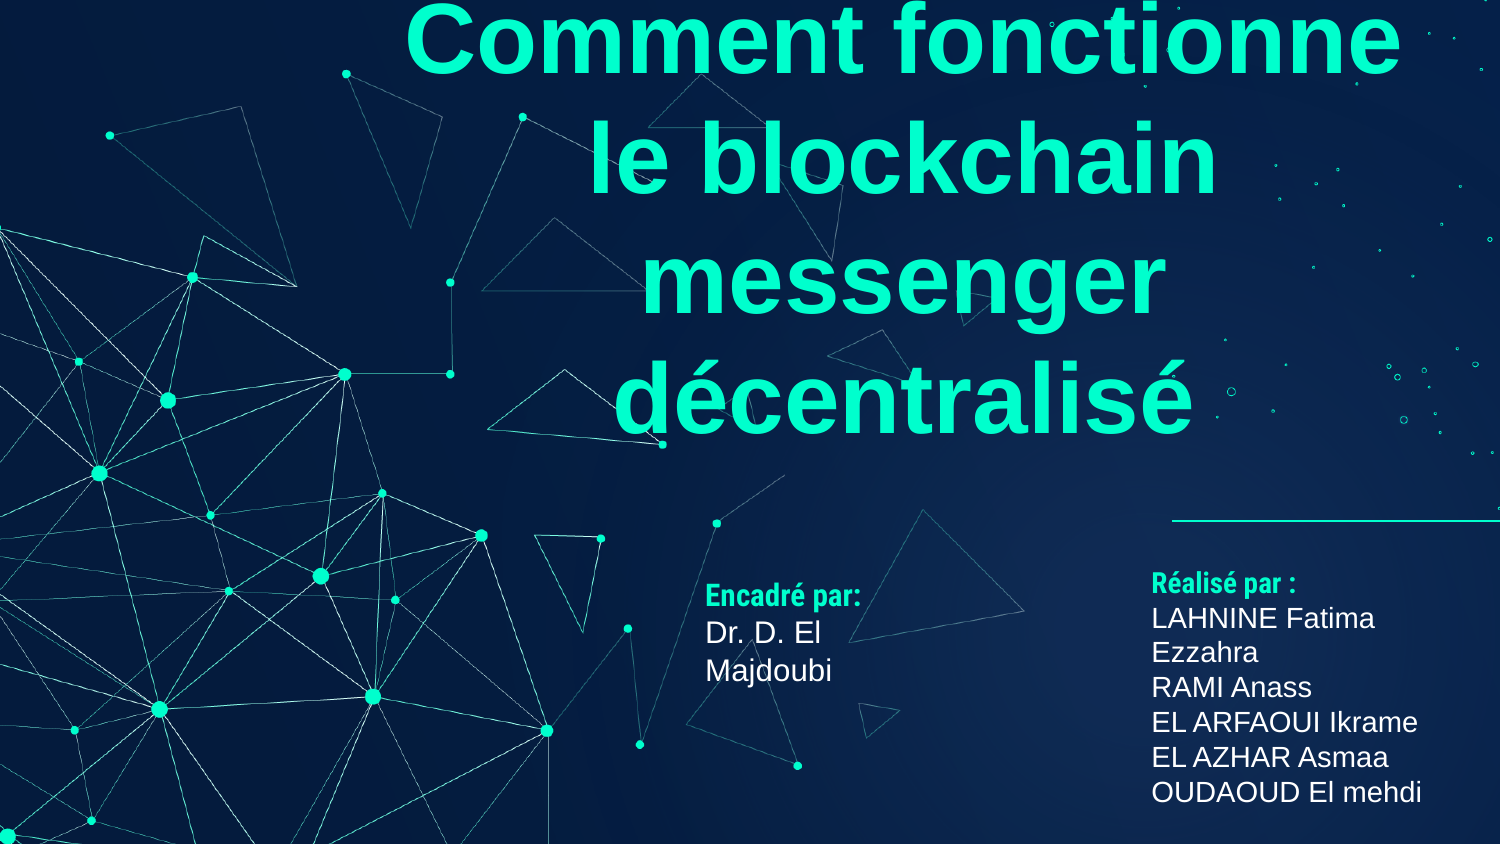

# Comment fonctionne le blockchain messenger décentralisé
Réalisé par :
LAHNINE Fatima Ezzahra
RAMI Anass
EL ARFAOUI Ikrame
EL AZHAR Asmaa
OUDAOUD El mehdi

Encadré par:
Dr. D. El Majdoubi